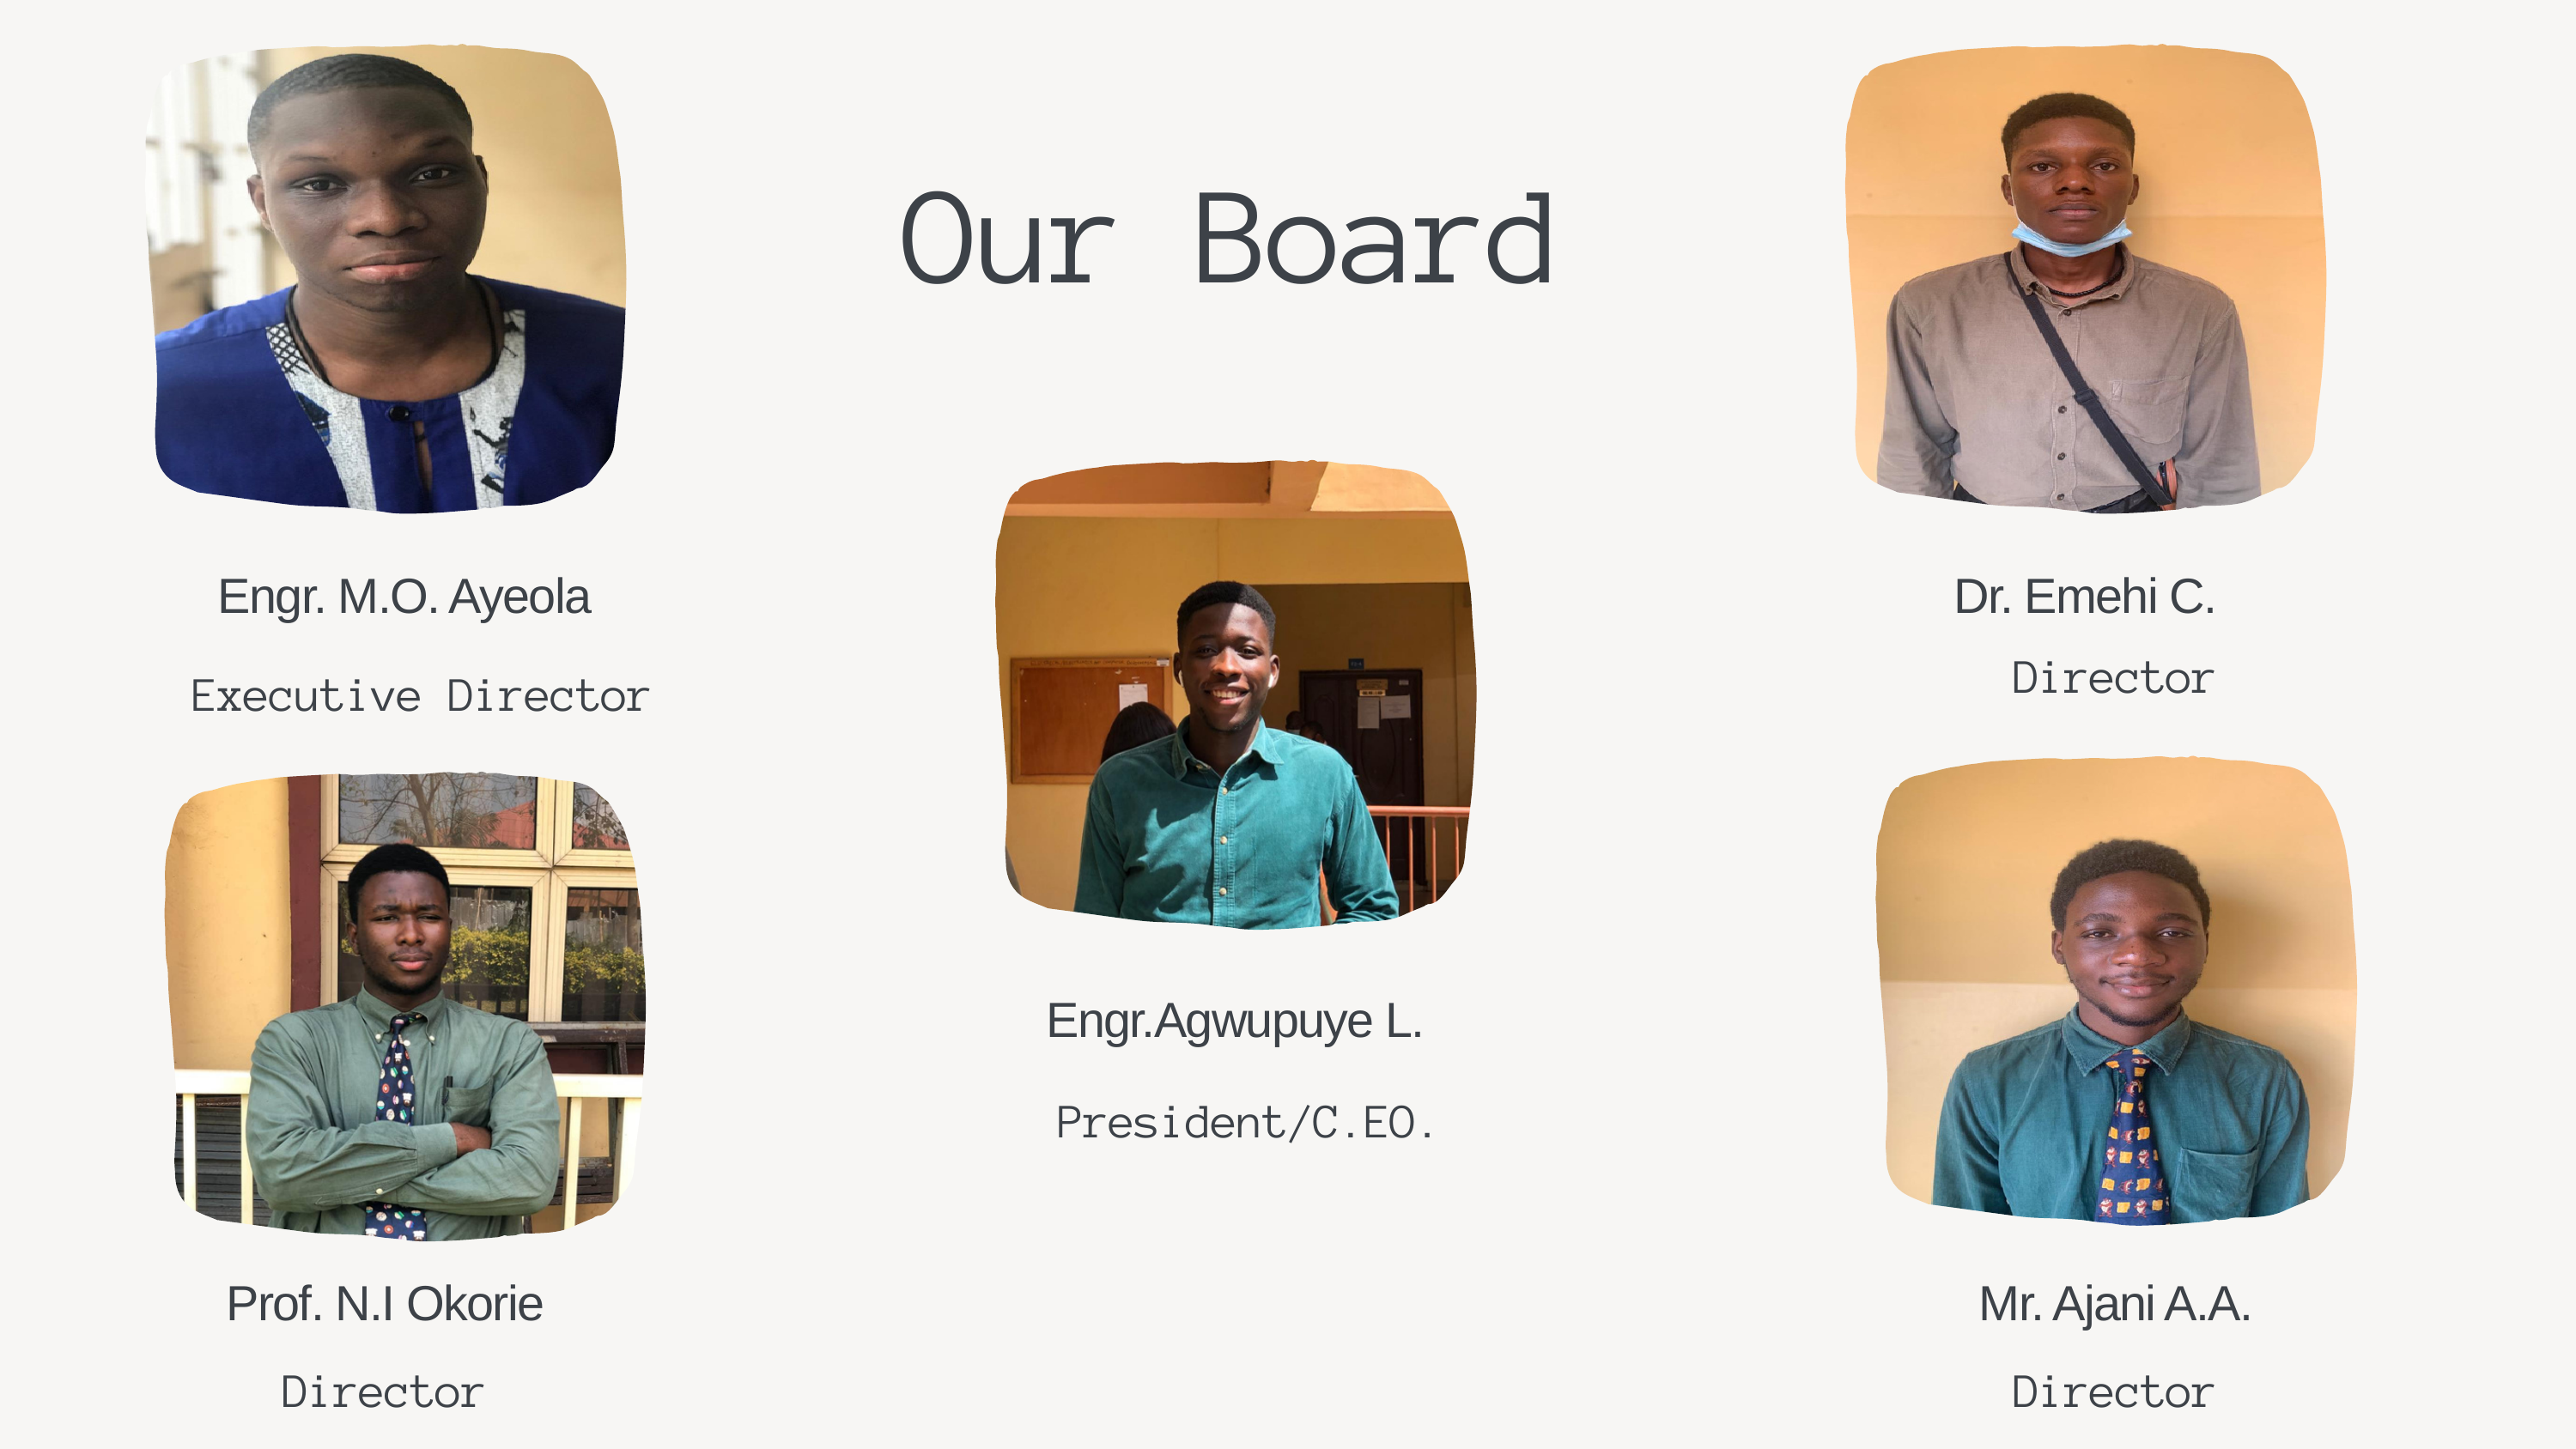

Our Board

Engr. M.O. Ayeola
Executive Director
Dr. Emehi C.
Director

Engr.Agwupuye L.
President/C.EO.
Prof. N.I Okorie
Director
Mr. Ajani A.A.
Director